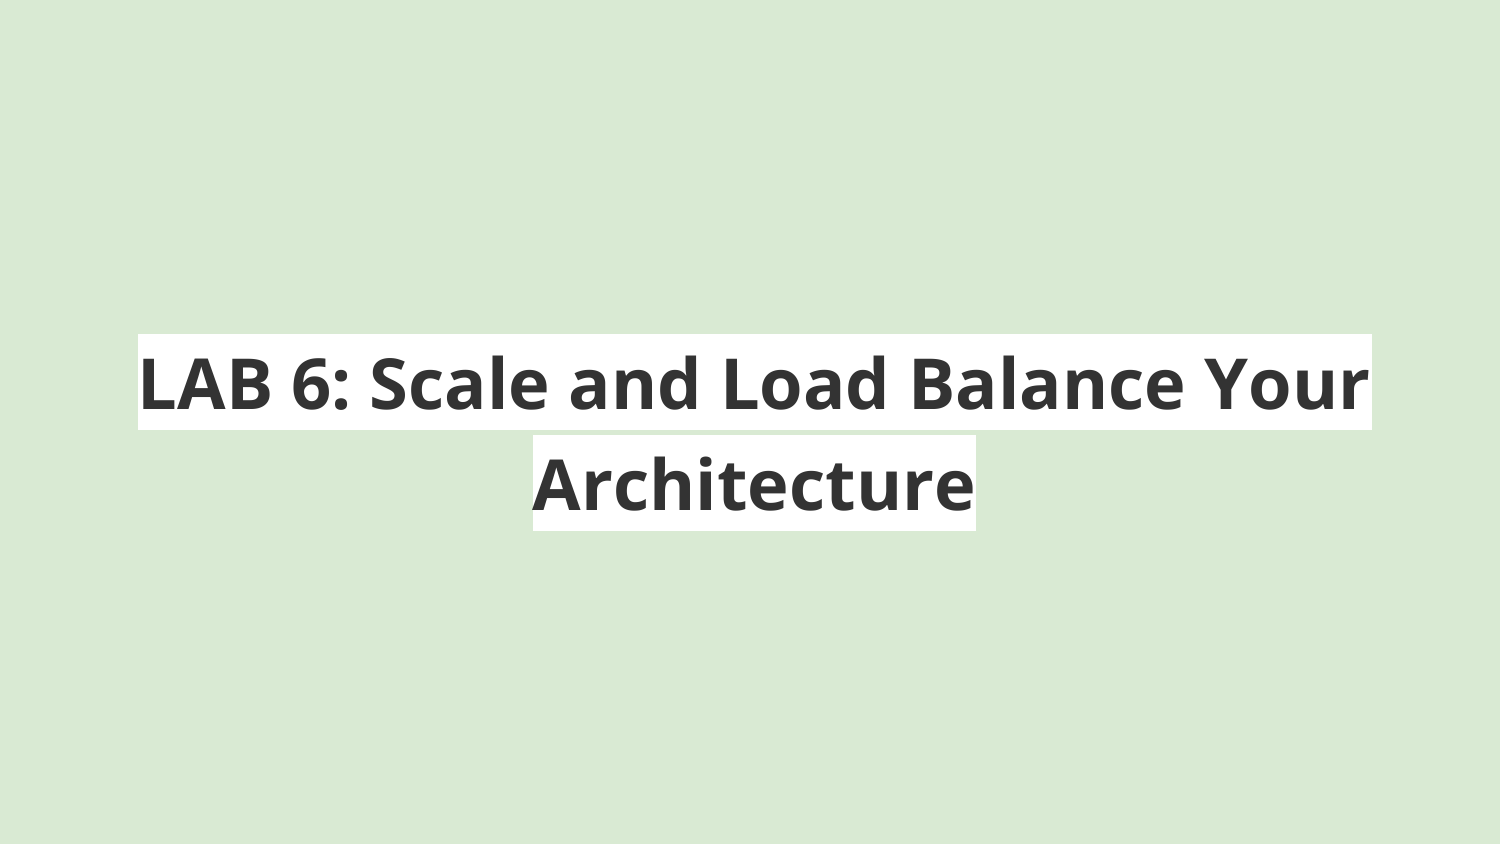

# LAB 6: Scale and Load Balance Your Architecture